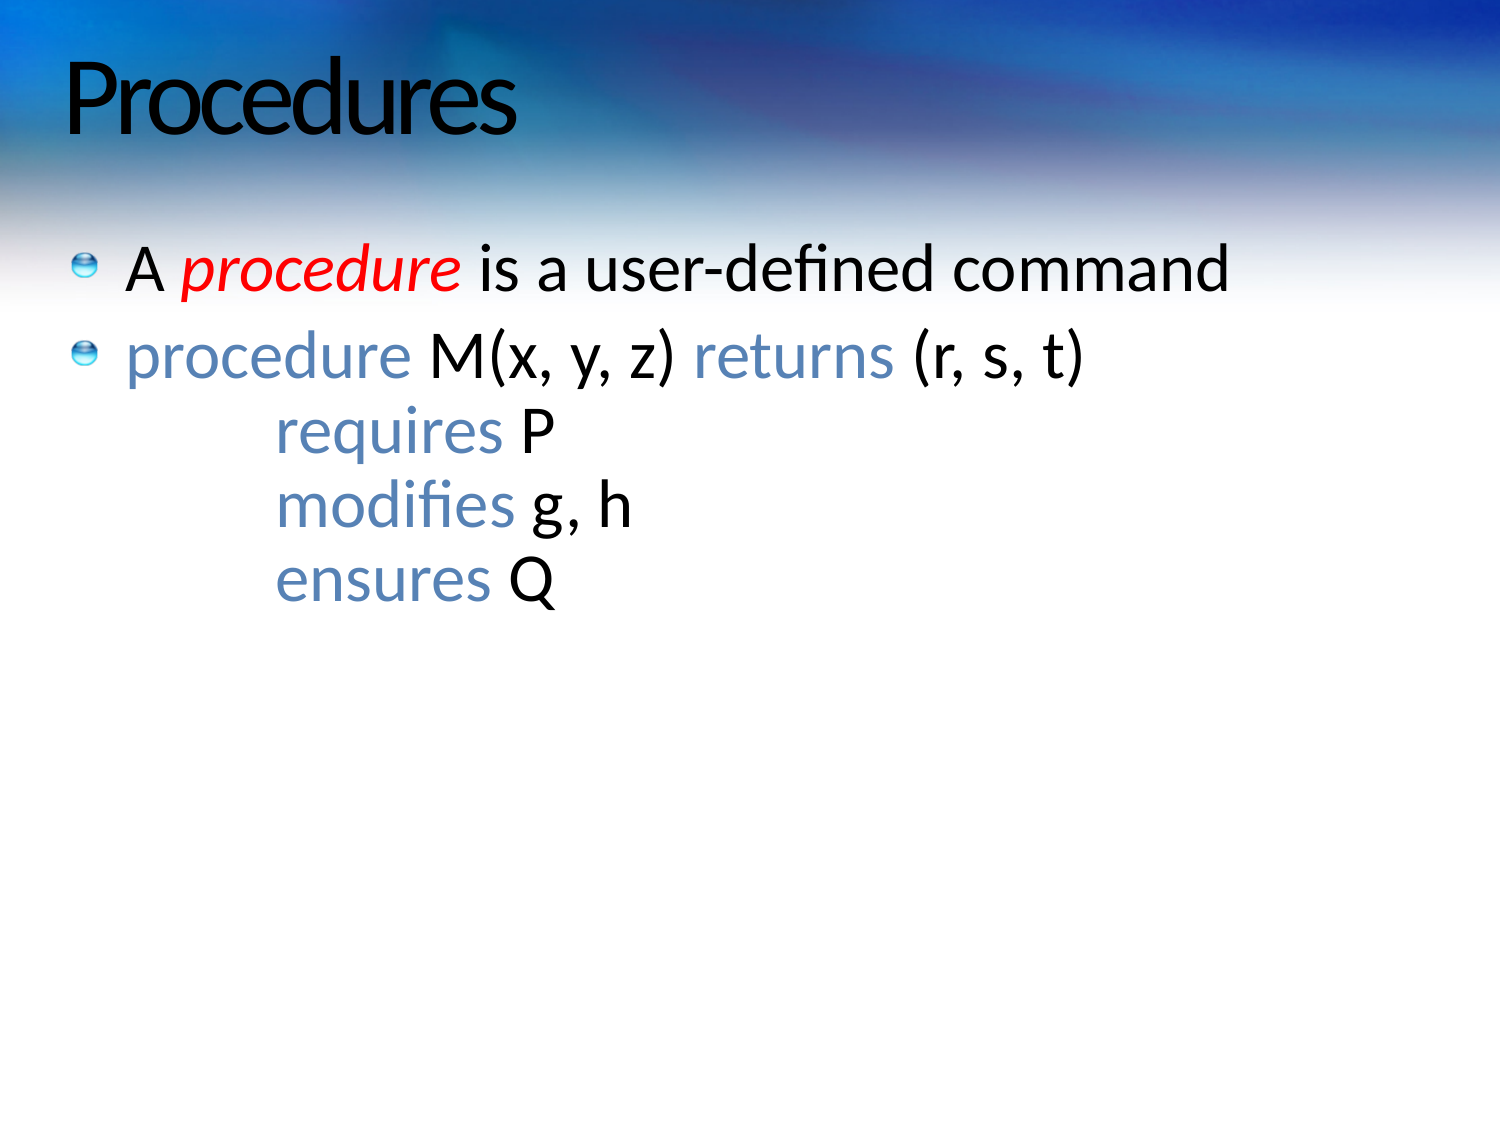

# Procedures
A procedure is a user-defined command
procedure M(x, y, z) returns (r, s, t)
	requires P
	modifies g, h
	ensures Q